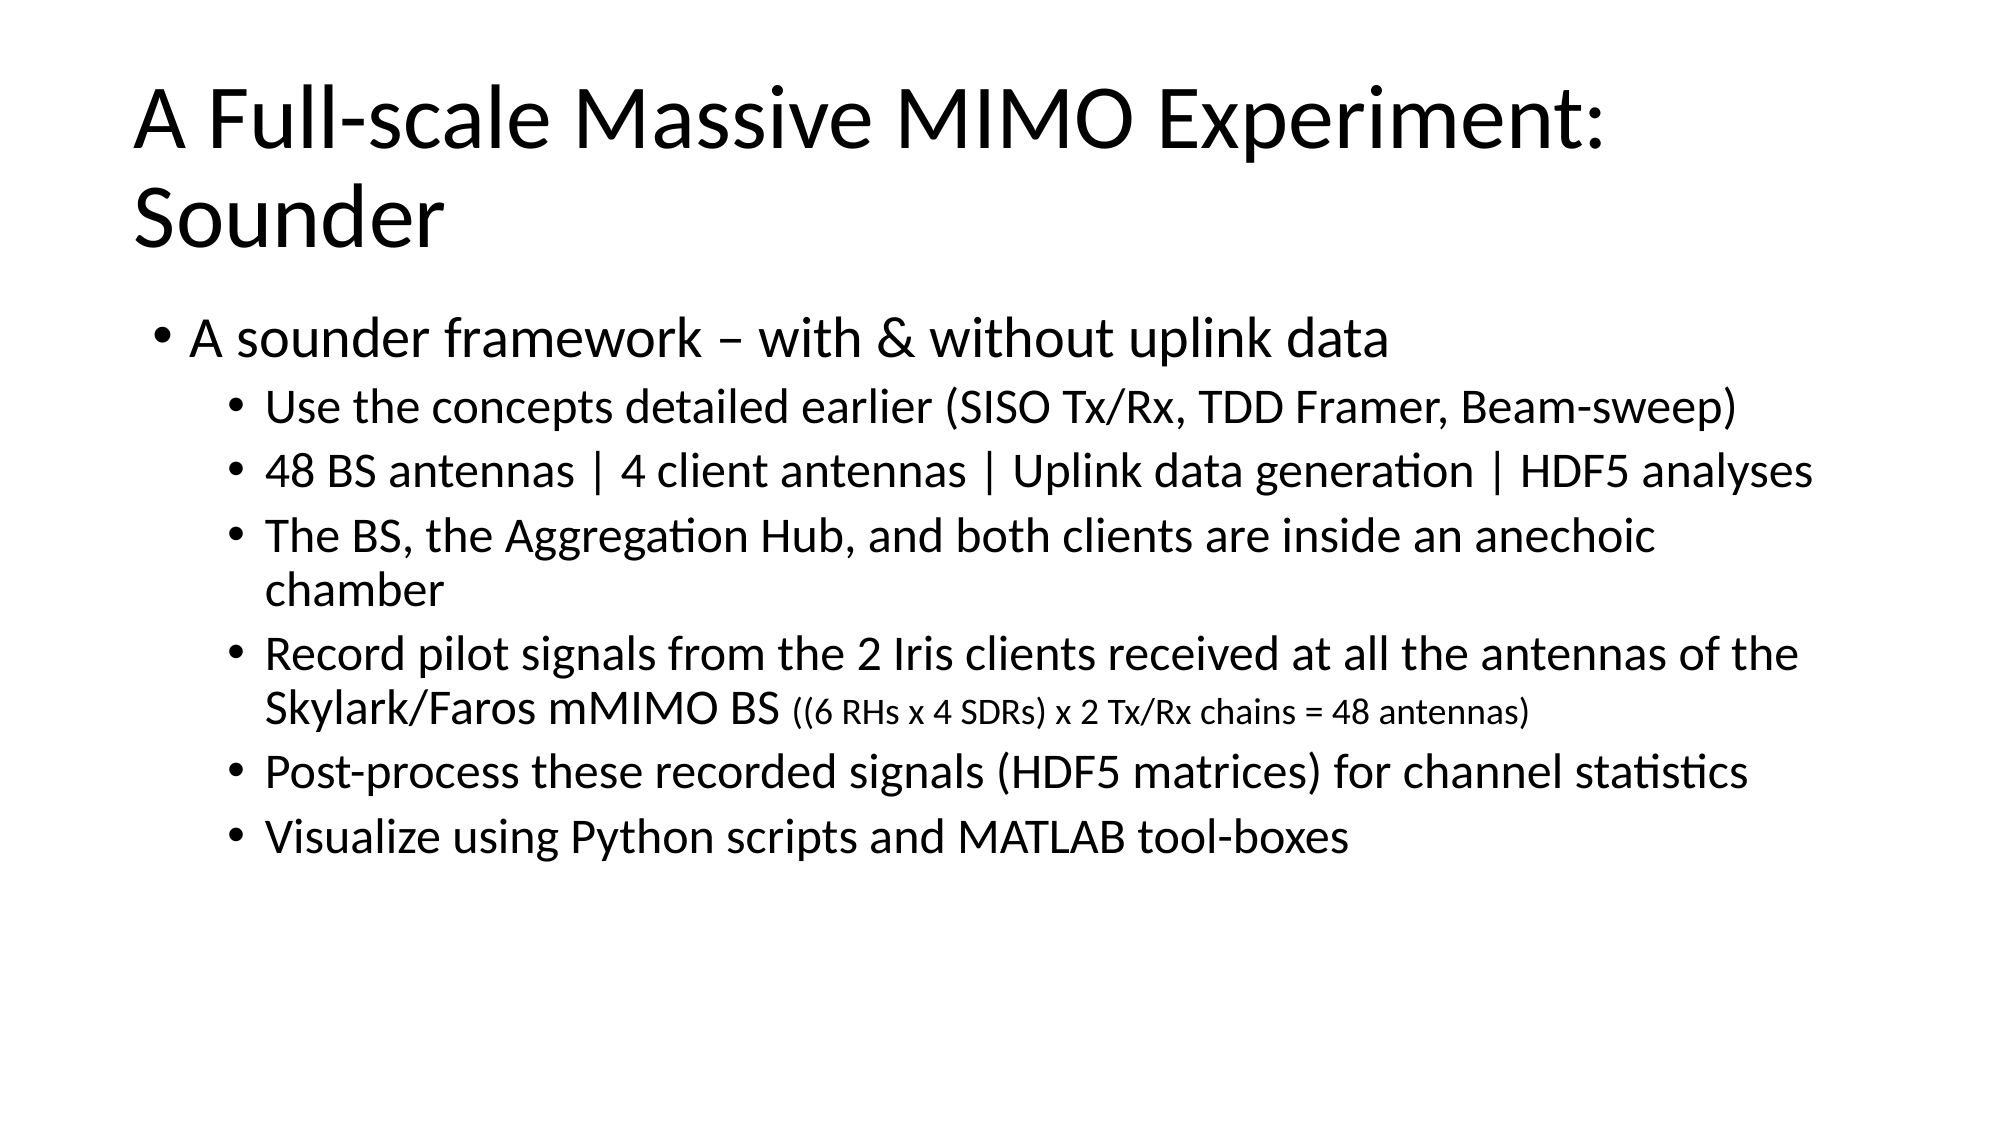

# A Full-scale Massive MIMO Experiment: Sounder
A sounder framework – with & without uplink data
Use the concepts detailed earlier (SISO Tx/Rx, TDD Framer, Beam-sweep)
48 BS antennas | 4 client antennas | Uplink data generation | HDF5 analyses
The BS, the Aggregation Hub, and both clients are inside an anechoic chamber
Record pilot signals from the 2 Iris clients received at all the antennas of the Skylark/Faros mMIMO BS ((6 RHs x 4 SDRs) x 2 Tx/Rx chains = 48 antennas)
Post-process these recorded signals (HDF5 matrices) for channel statistics
Visualize using Python scripts and MATLAB tool-boxes